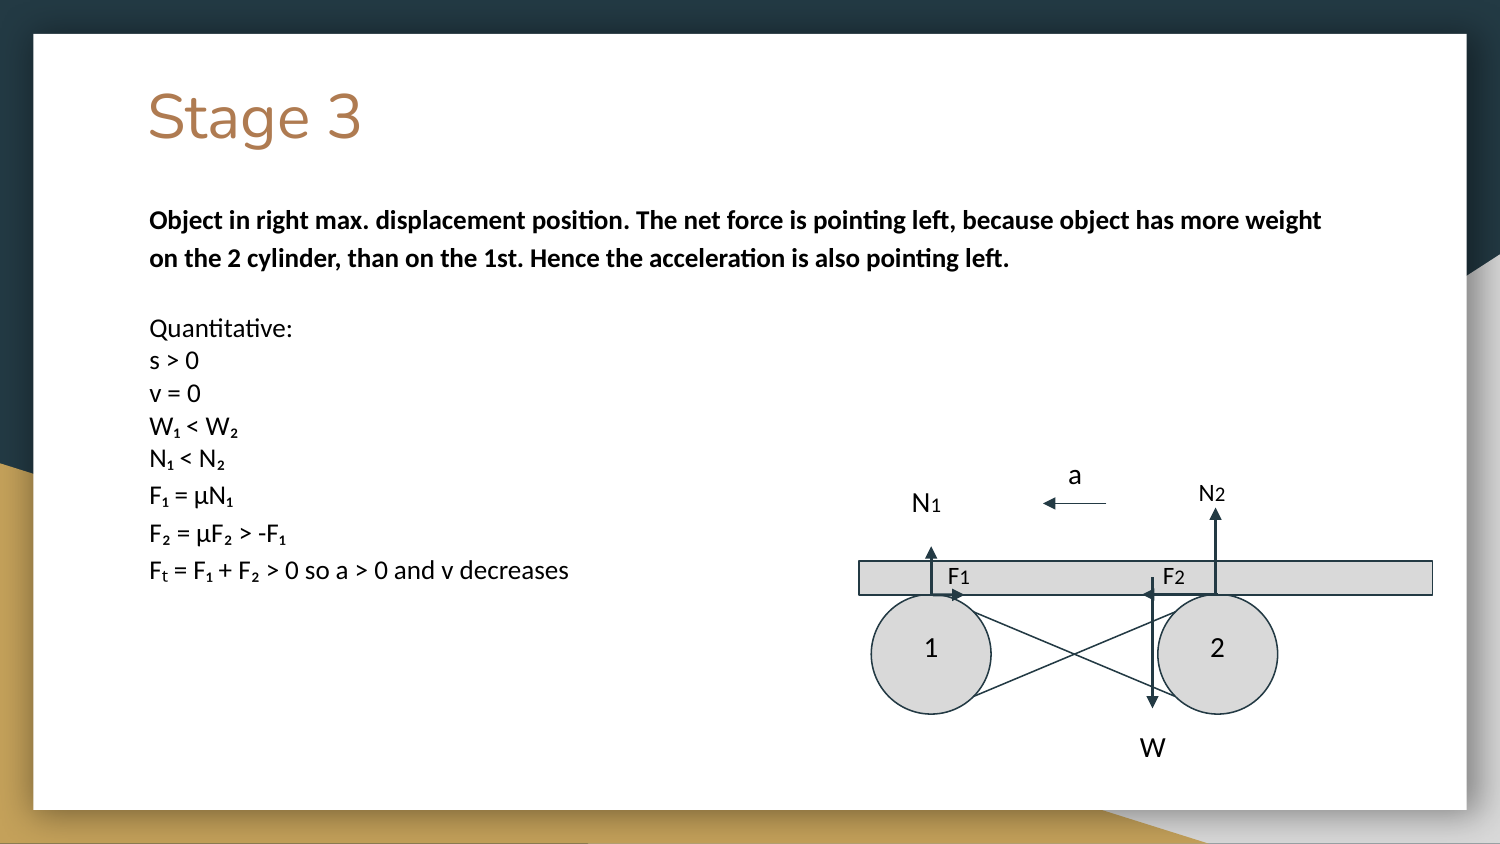

# Stage 3
Object in right max. displacement position. The net force is pointing left, because object has more weight on the 2 cylinder, than on the 1st. Hence the acceleration is also pointing left.
Quantitative:
s > 0
v = 0
W₁ < W₂
N₁ < N₂
F₁ = μN₁
F₂ = μF₂ > -F₁
Fₜ = F₁ + F₂ > 0 so a > 0 and v decreases
a
N2
N1
F1
F2

1
2
W